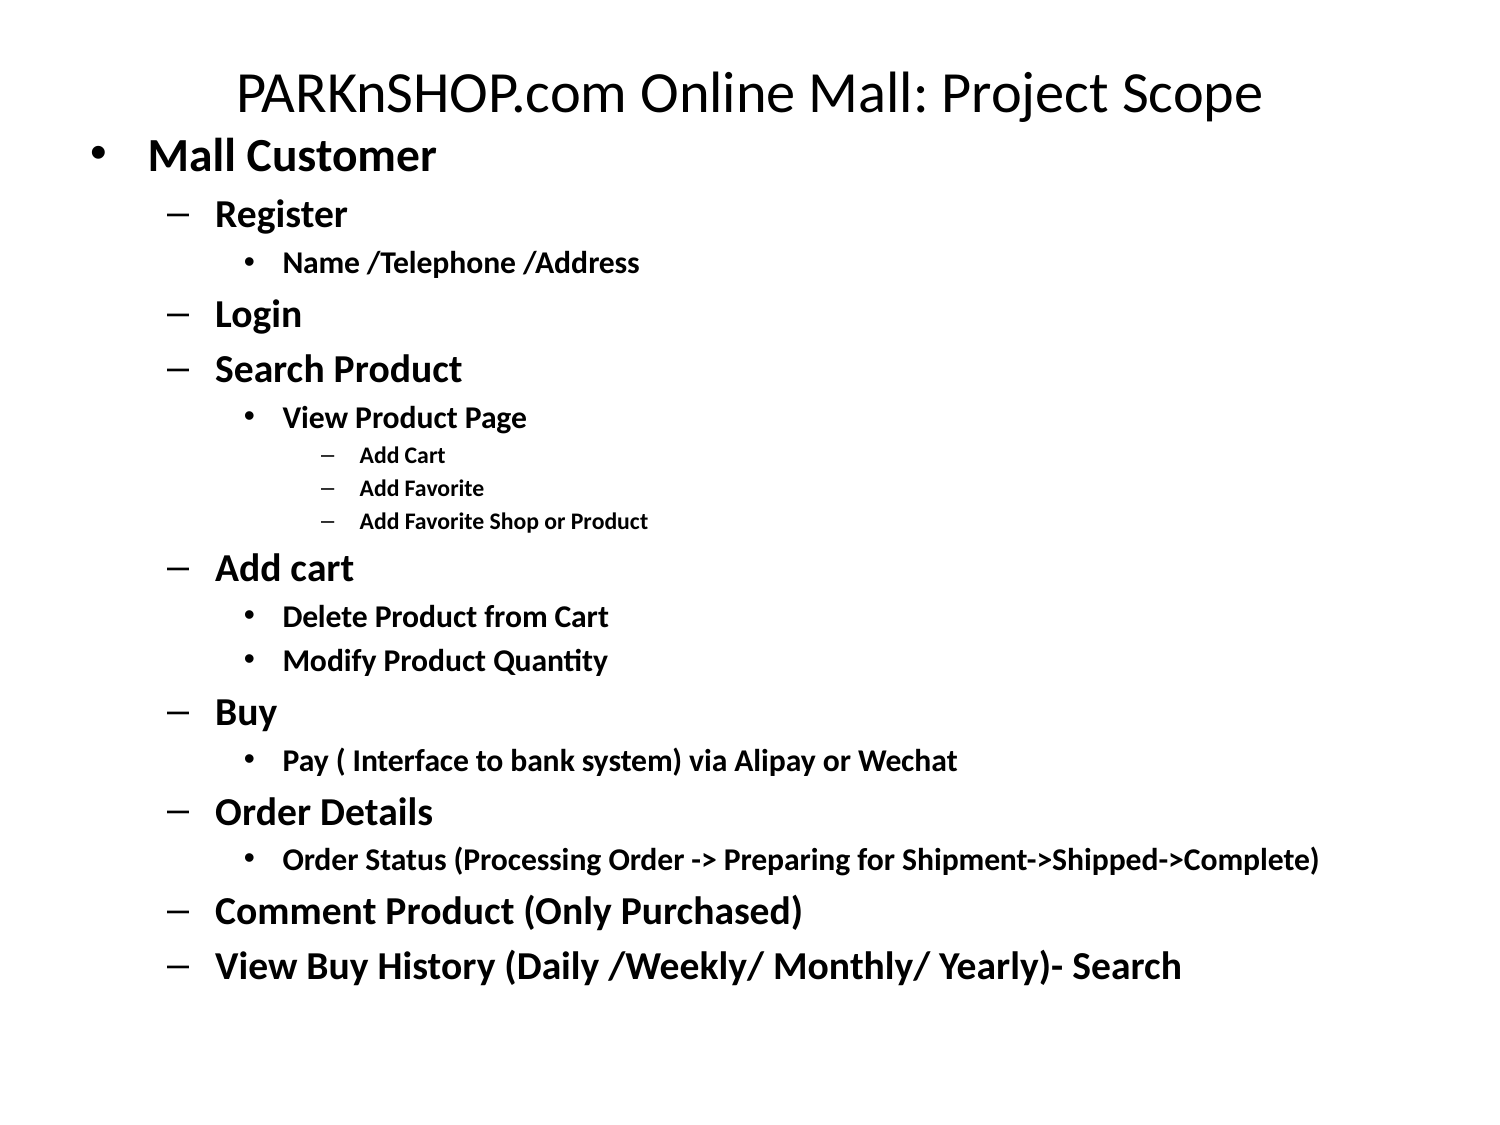

# PARKnSHOP.com Online Mall: Project Scope
Mall Customer
Register
Name /Telephone /Address
Login
Search Product
View Product Page
Add Cart
Add Favorite
Add Favorite Shop or Product
Add cart
Delete Product from Cart
Modify Product Quantity
Buy
Pay ( Interface to bank system) via Alipay or Wechat
Order Details
Order Status (Processing Order -> Preparing for Shipment->Shipped->Complete)
Comment Product (Only Purchased)
View Buy History (Daily /Weekly/ Monthly/ Yearly)- Search